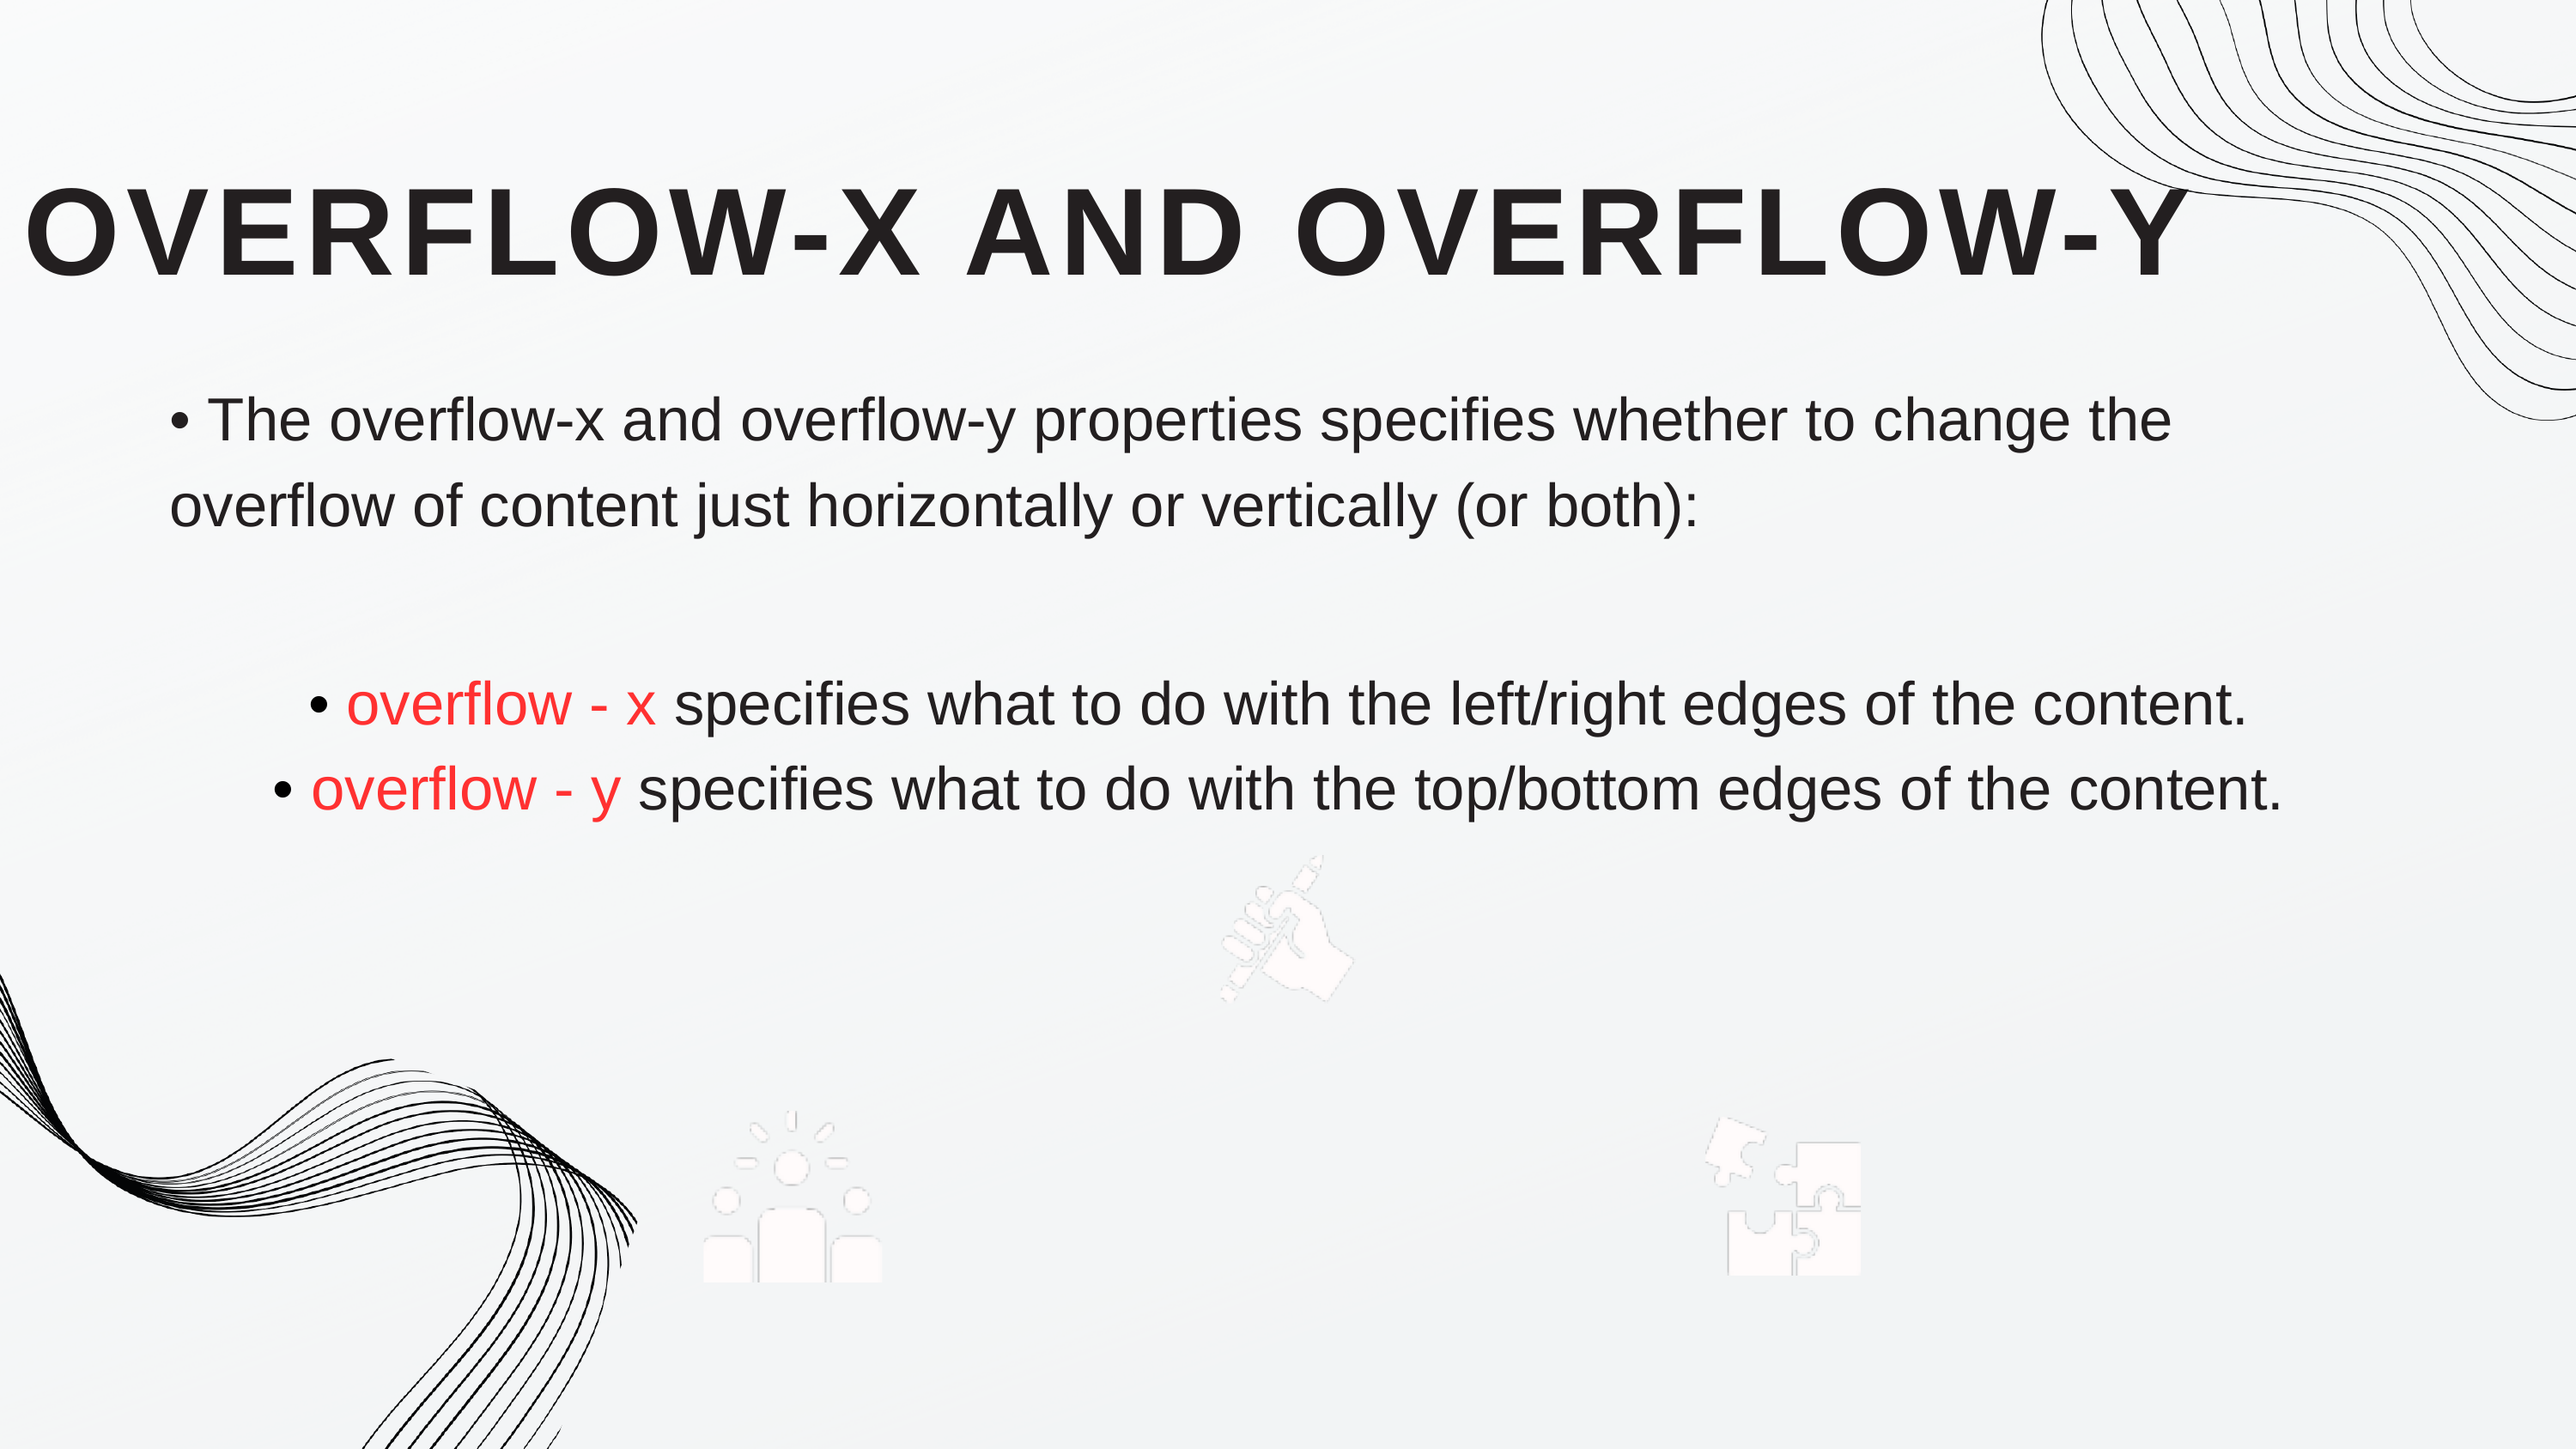

OVERFLOW-X AND OVERFLOW-Y
• The overflow-x and overflow-y properties specifies whether to change the
overflow of content just horizontally or vertically (or both):
• overflow - x specifies what to do with the left/right edges of the content.
• overflow - y specifies what to do with the top/bottom edges of the content.